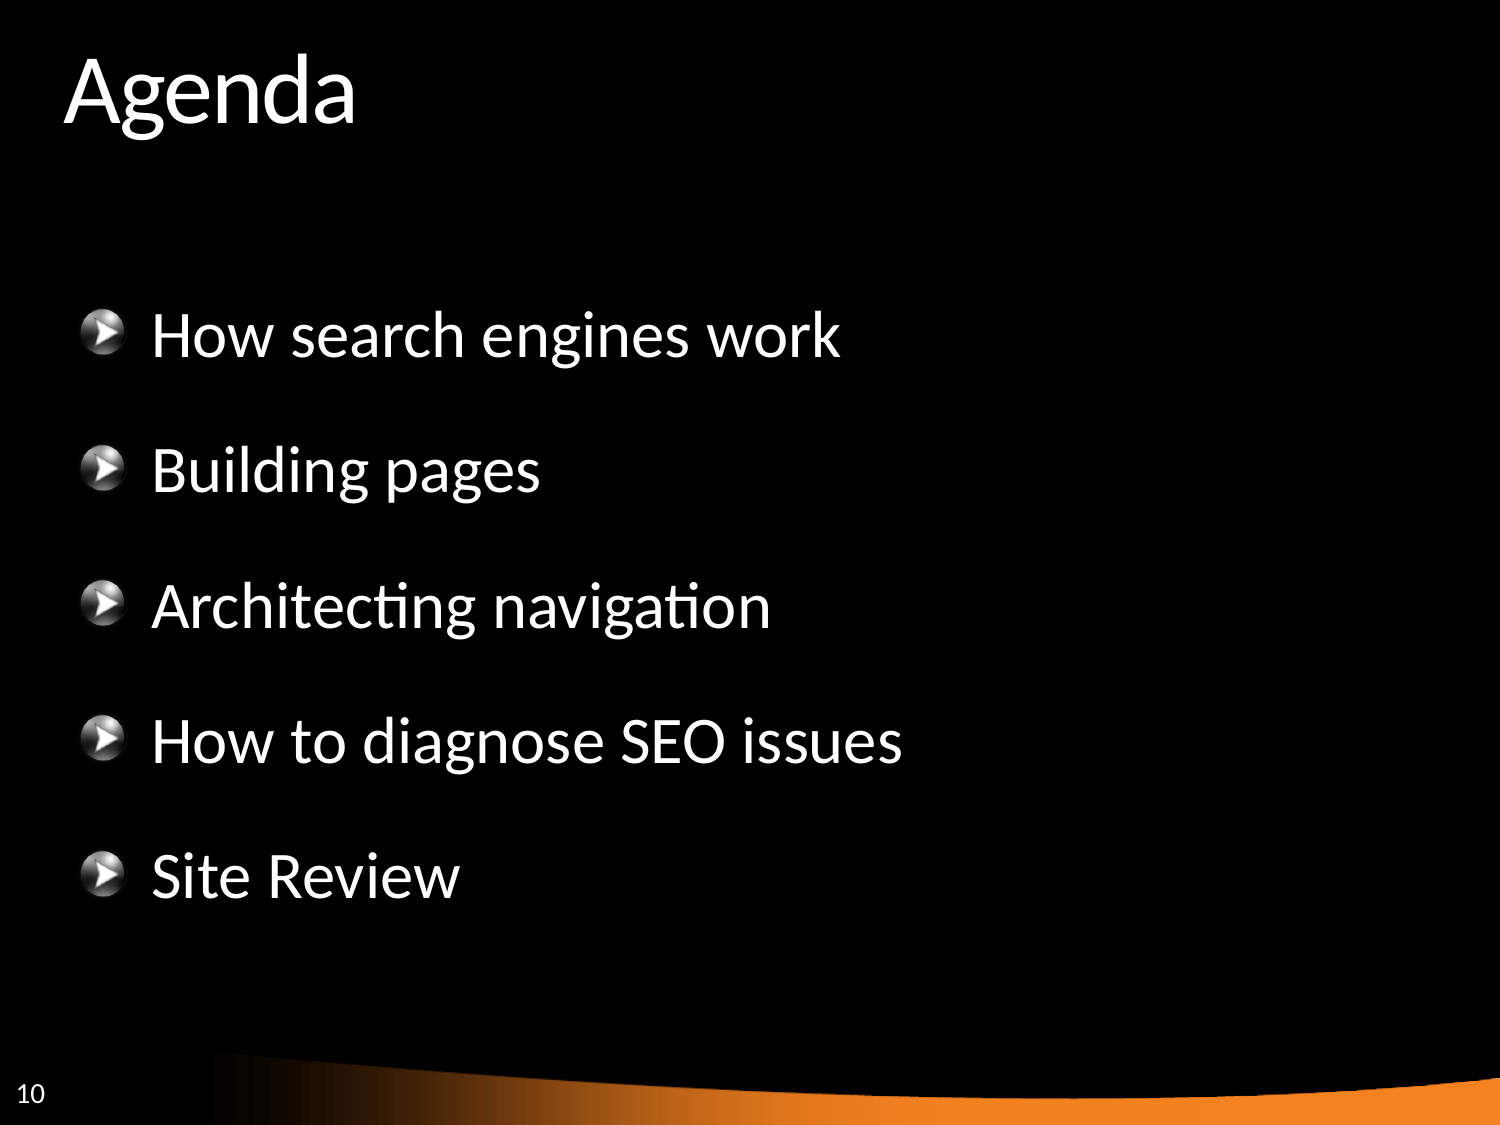

# Agenda
How search engines work
Building pages
Architecting navigation
How to diagnose SEO issues
Site Review